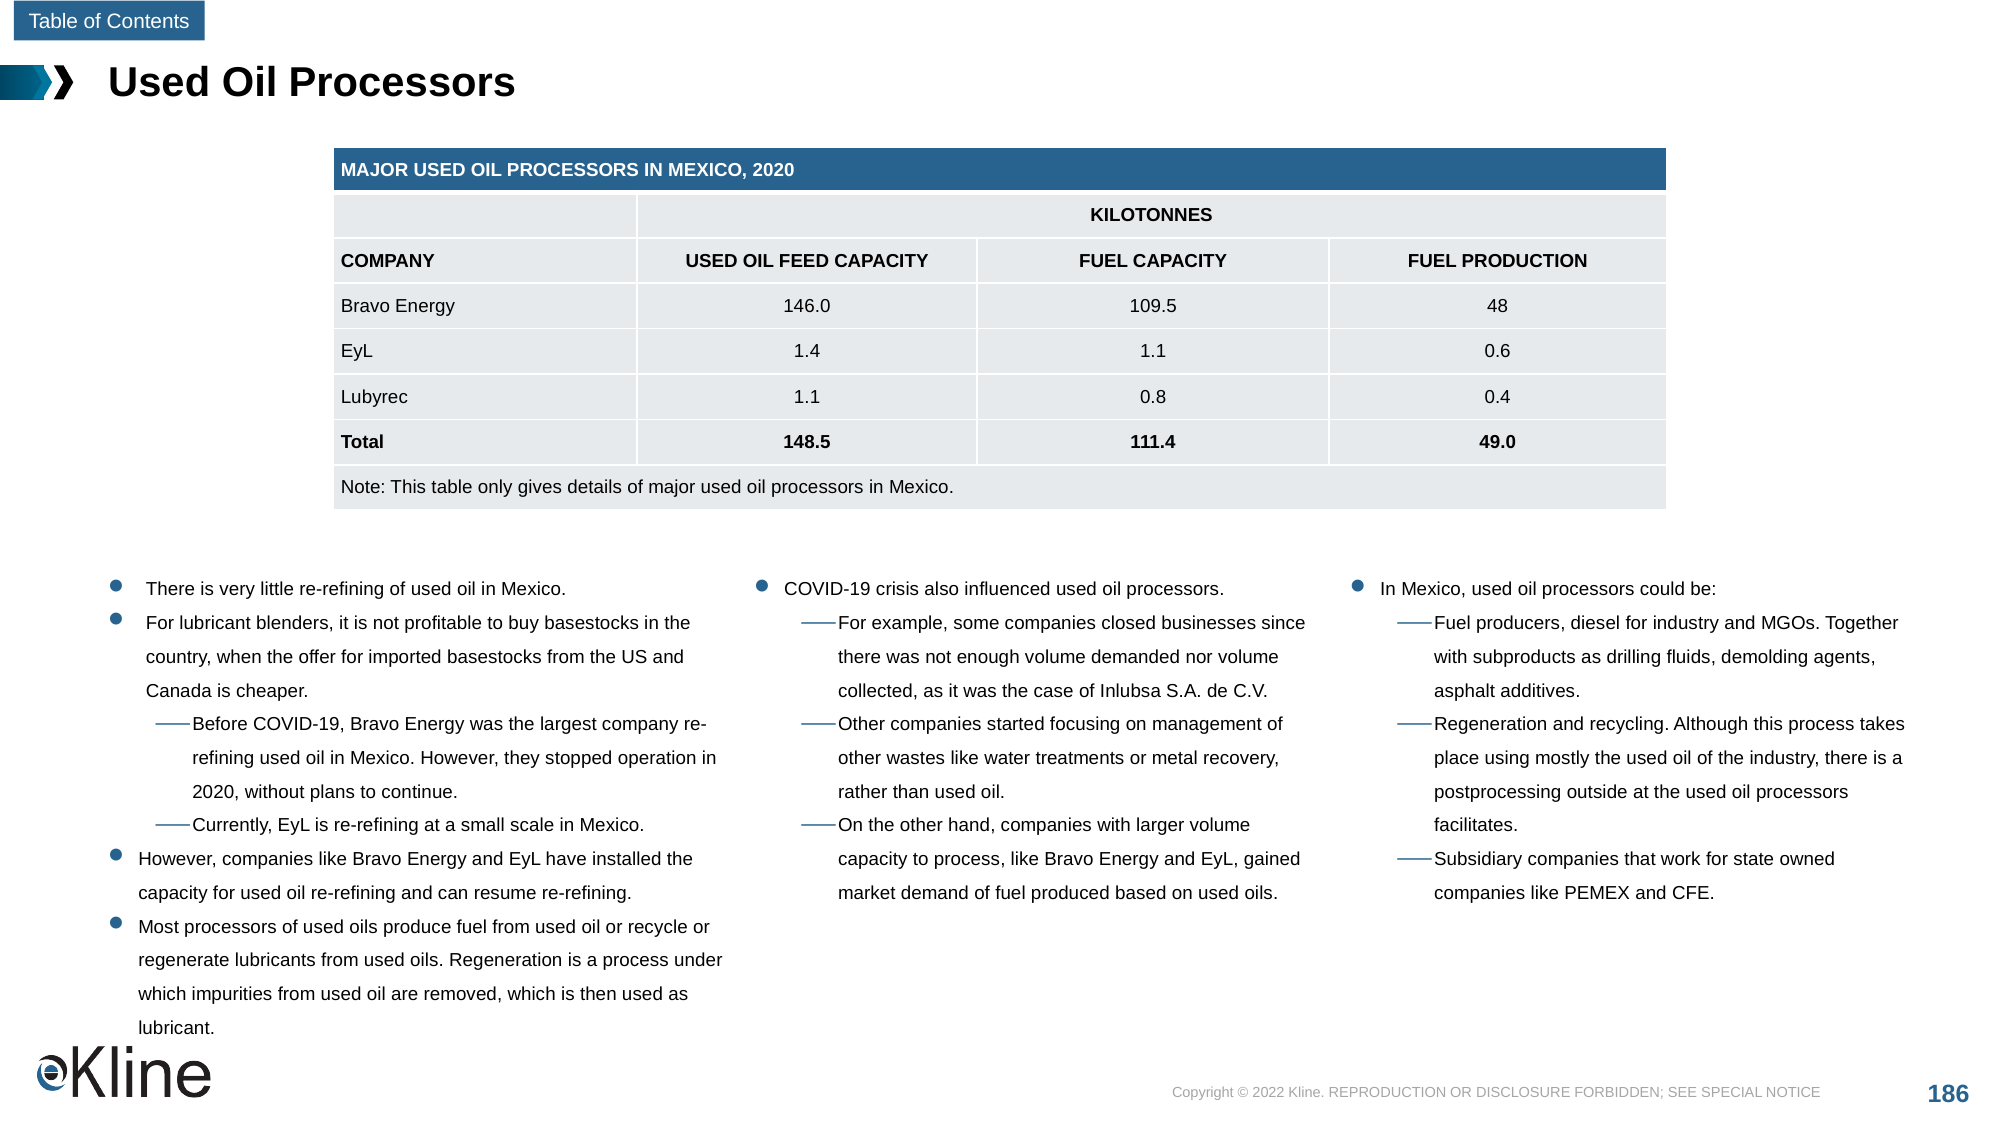

# Used Oil Processors
| MAJOR USED OIL PROCESSORS IN MEXICO, 2020 |  |  |  |
| --- | --- | --- | --- |
|  | KILOTONNES |  |  |
| COMPANY | USED OIL FEED CAPACITY | FUEL CAPACITY | FUEL PRODUCTION |
| Bravo Energy | 146.0 | 109.5 | 48 |
| EyL | 1.4 | 1.1 | 0.6 |
| Lubyrec | 1.1 | 0.8 | 0.4 |
| Total | 148.5 | 111.4 | 49.0 |
| Note: This table only gives details of major used oil processors in Mexico. |  |  |  |
There is very little re-refining of used oil in Mexico.
For lubricant blenders, it is not profitable to buy basestocks in the country, when the offer for imported basestocks from the US and Canada is cheaper.
Before COVID-19, Bravo Energy was the largest company re-refining used oil in Mexico. However, they stopped operation in 2020, without plans to continue.
Currently, EyL is re-refining at a small scale in Mexico.
However, companies like Bravo Energy and EyL have installed the capacity for used oil re-refining and can resume re-refining.
Most processors of used oils produce fuel from used oil or recycle or regenerate lubricants from used oils. Regeneration is a process under which impurities from used oil are removed, which is then used as lubricant.
COVID-19 crisis also influenced used oil processors.
For example, some companies closed businesses since there was not enough volume demanded nor volume collected, as it was the case of Inlubsa S.A. de C.V.
Other companies started focusing on management of other wastes like water treatments or metal recovery, rather than used oil.
On the other hand, companies with larger volume capacity to process, like Bravo Energy and EyL, gained market demand of fuel produced based on used oils.
In Mexico, used oil processors could be:
Fuel producers, diesel for industry and MGOs. Together with subproducts as drilling fluids, demolding agents, asphalt additives.
Regeneration and recycling. Although this process takes place using mostly the used oil of the industry, there is a postprocessing outside at the used oil processors facilitates.
Subsidiary companies that work for state owned companies like PEMEX and CFE.